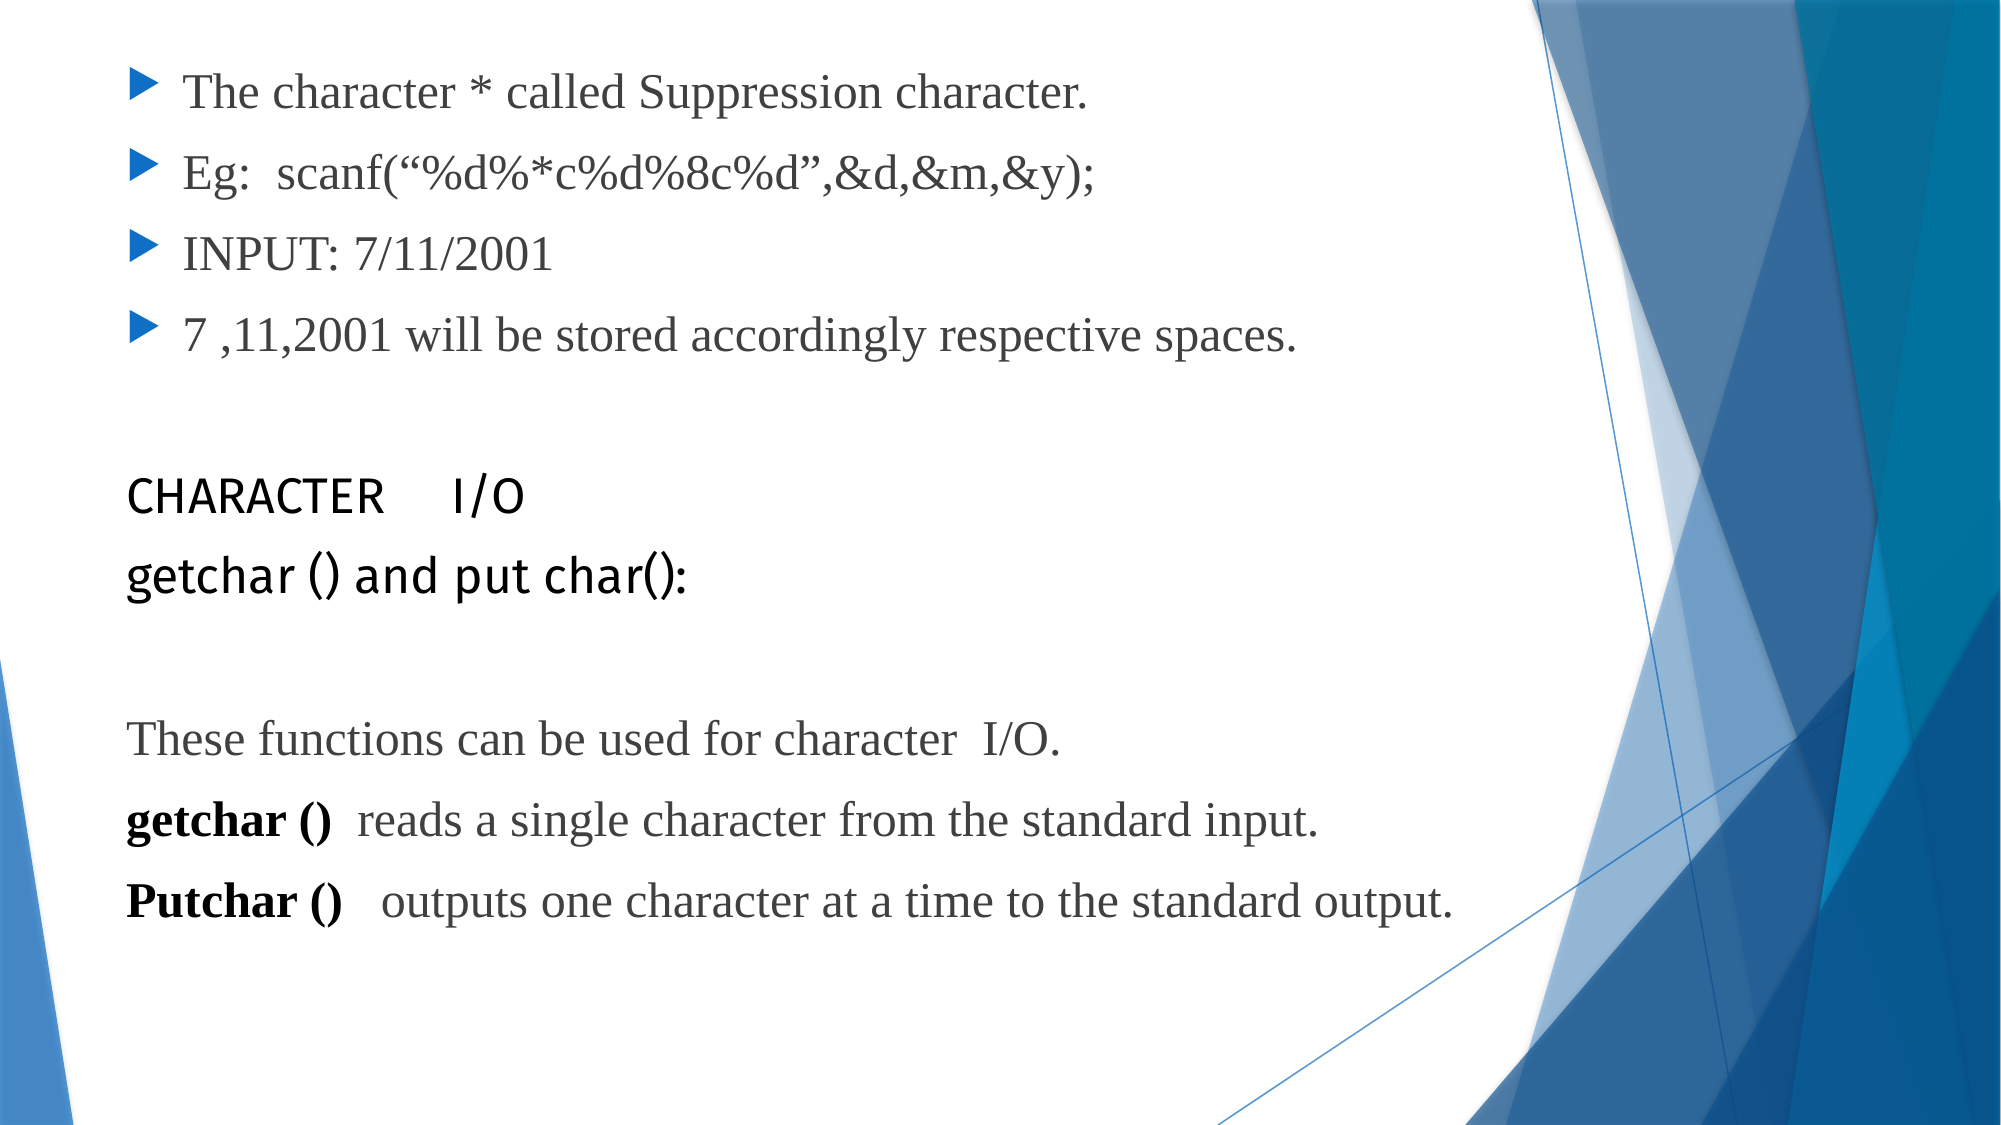

The character * called Suppression character.
Eg:  scanf(“%d%*c%d%8c%d”,&d,&m,&y);
INPUT: 7/11/2001
7 ,11,2001 will be stored accordingly respective spaces.

CHARACTER     I/O
getchar () and put char():

These functions can be used for character  I/O.
getchar ()  reads a single character from the standard input.
Putchar ()   outputs one character at a time to the standard output.